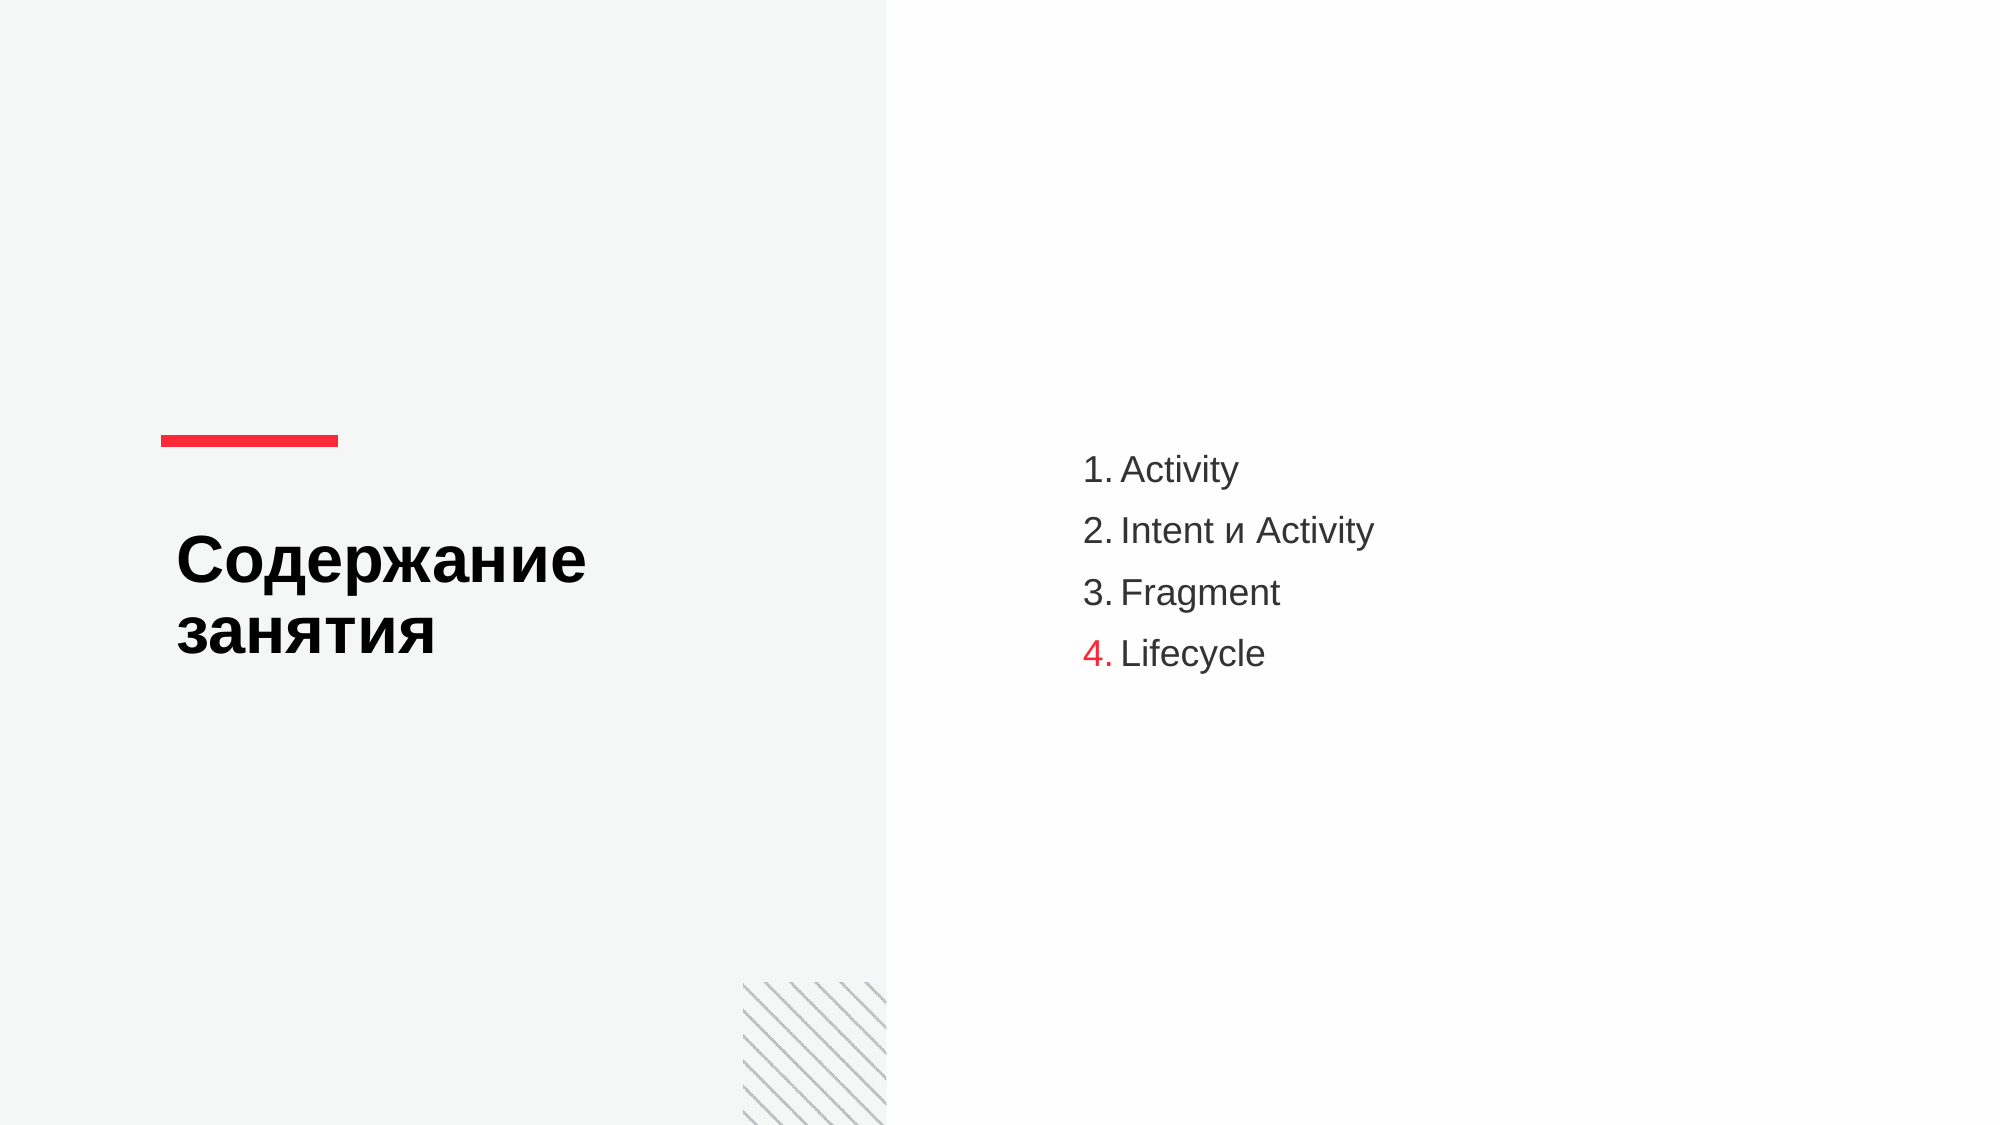

Activity
Intent и Activity
Fragment
Lifecycle
Содержание занятия